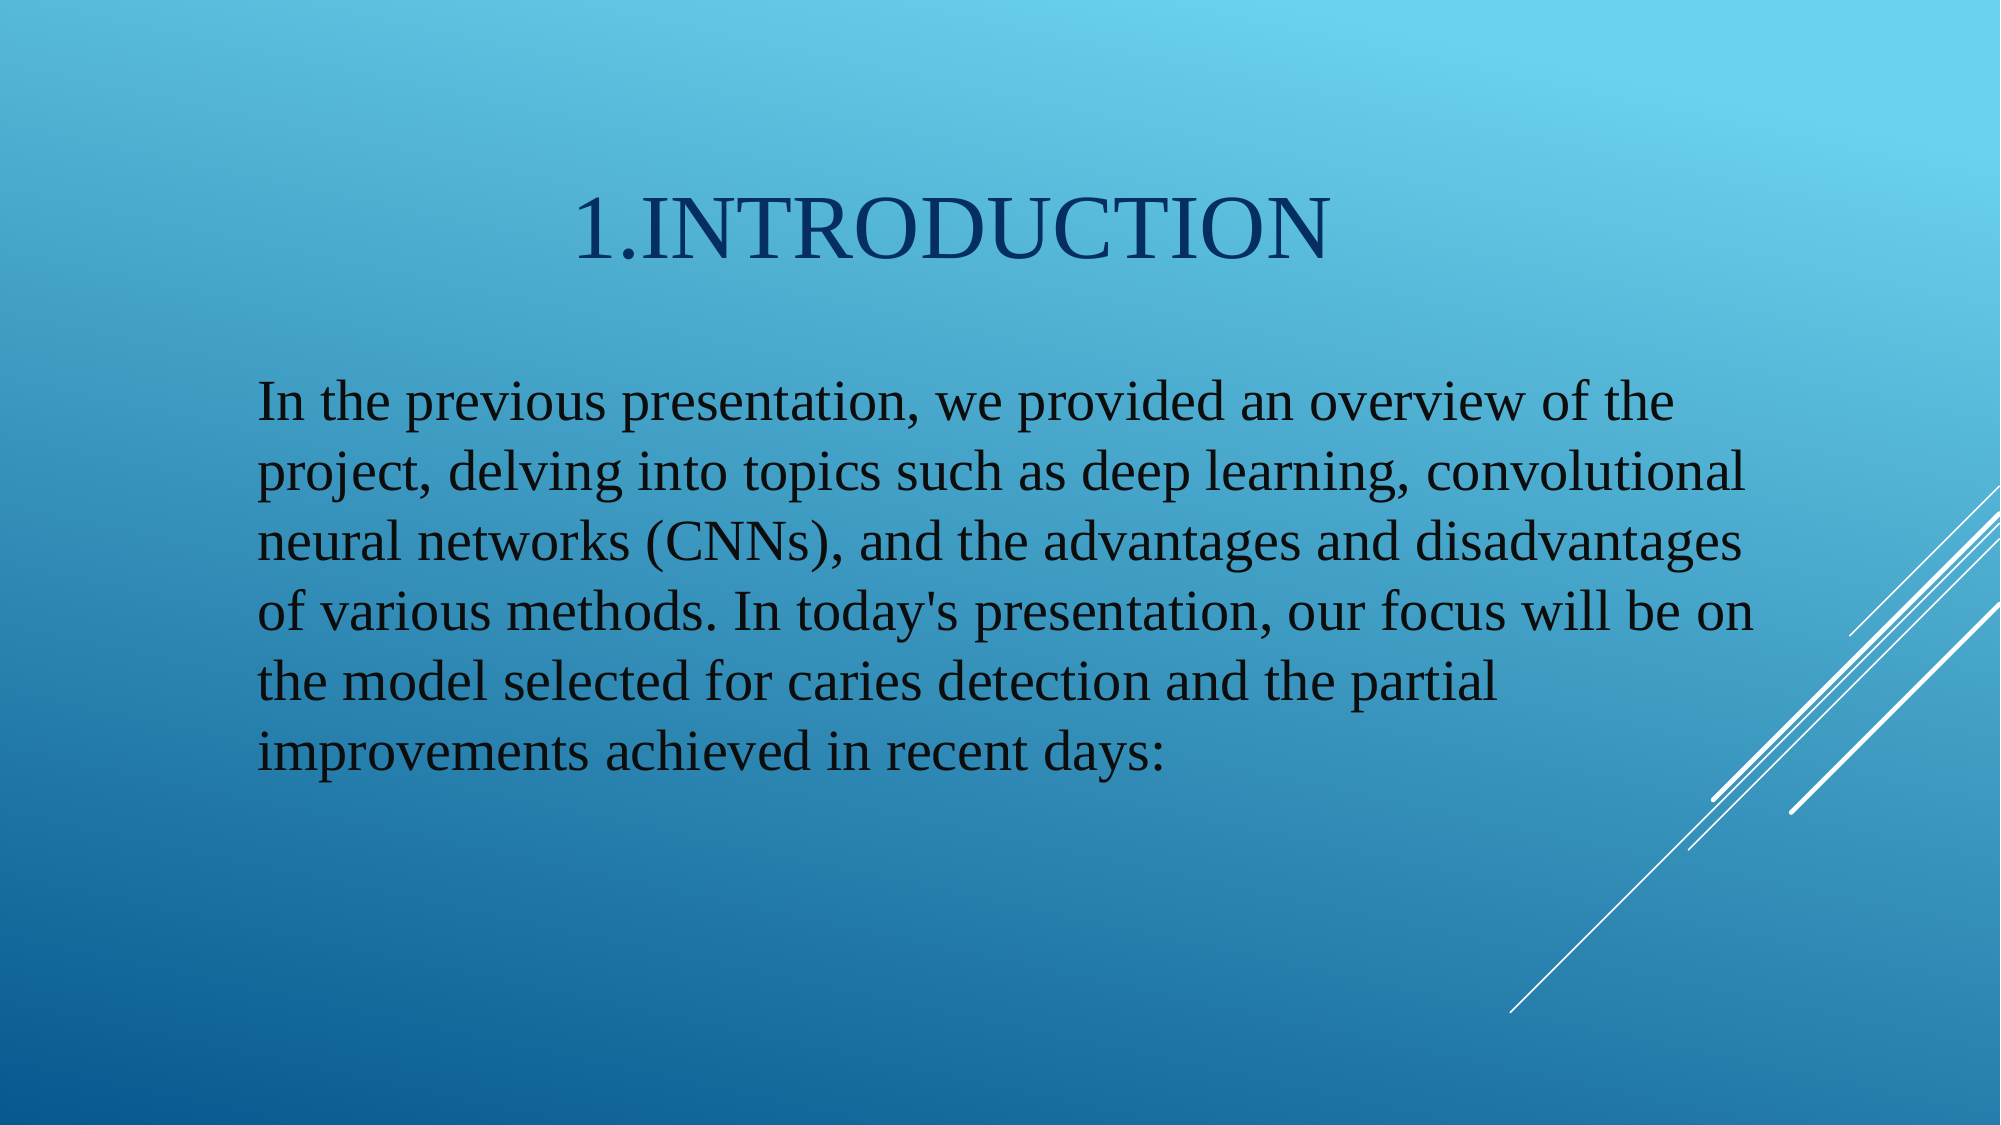

1.INTRODUCTION

In the previous presentation, we provided an overview of the project, delving into topics such as deep learning, convolutional neural networks (CNNs), and the advantages and disadvantages of various methods. In today's presentation, our focus will be on the model selected for caries detection and the partial improvements achieved in recent days:
3